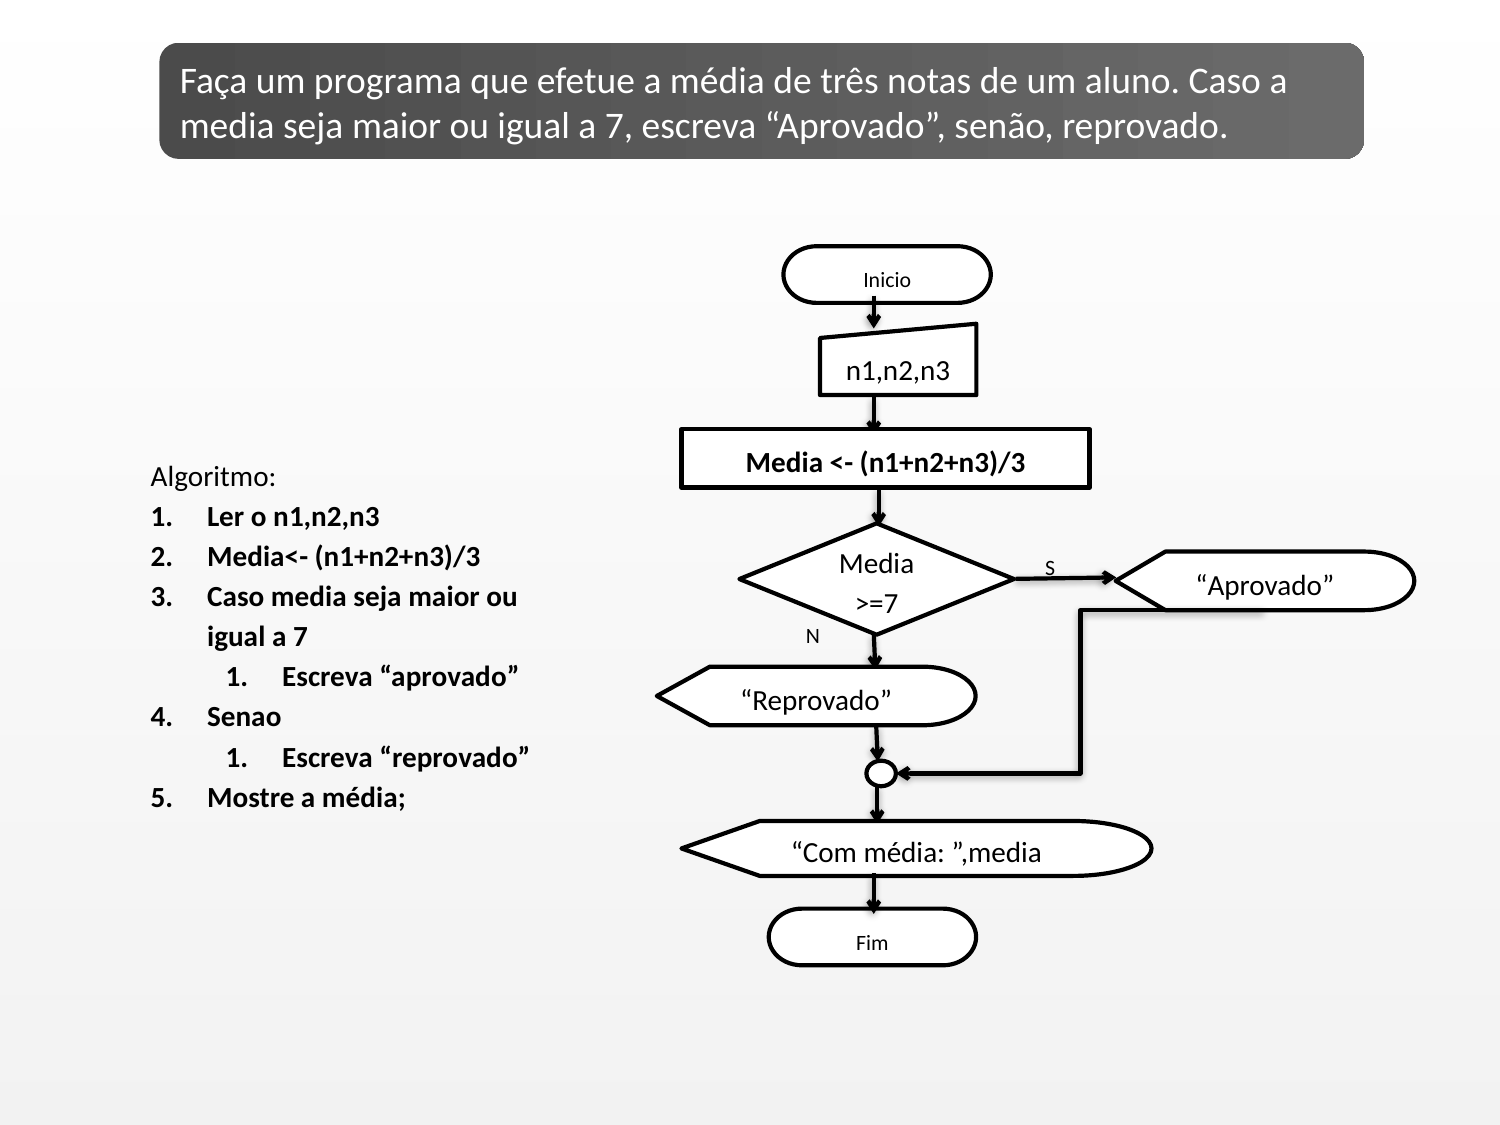

Faça um programa que efetue a média de três notas de um aluno. Caso a media seja maior ou igual a 7, escreva “Aprovado”, senão, reprovado.
Inicio
n1,n2,n3
Media <- (n1+n2+n3)/3
Media >=7
S
“Aprovado”
N
“Reprovado”

“Com média: ”,media
Fim
Algoritmo:
Ler o n1,n2,n3
Media<- (n1+n2+n3)/3
Caso media seja maior ou igual a 7
Escreva “aprovado”
Senao
Escreva “reprovado”
Mostre a média;